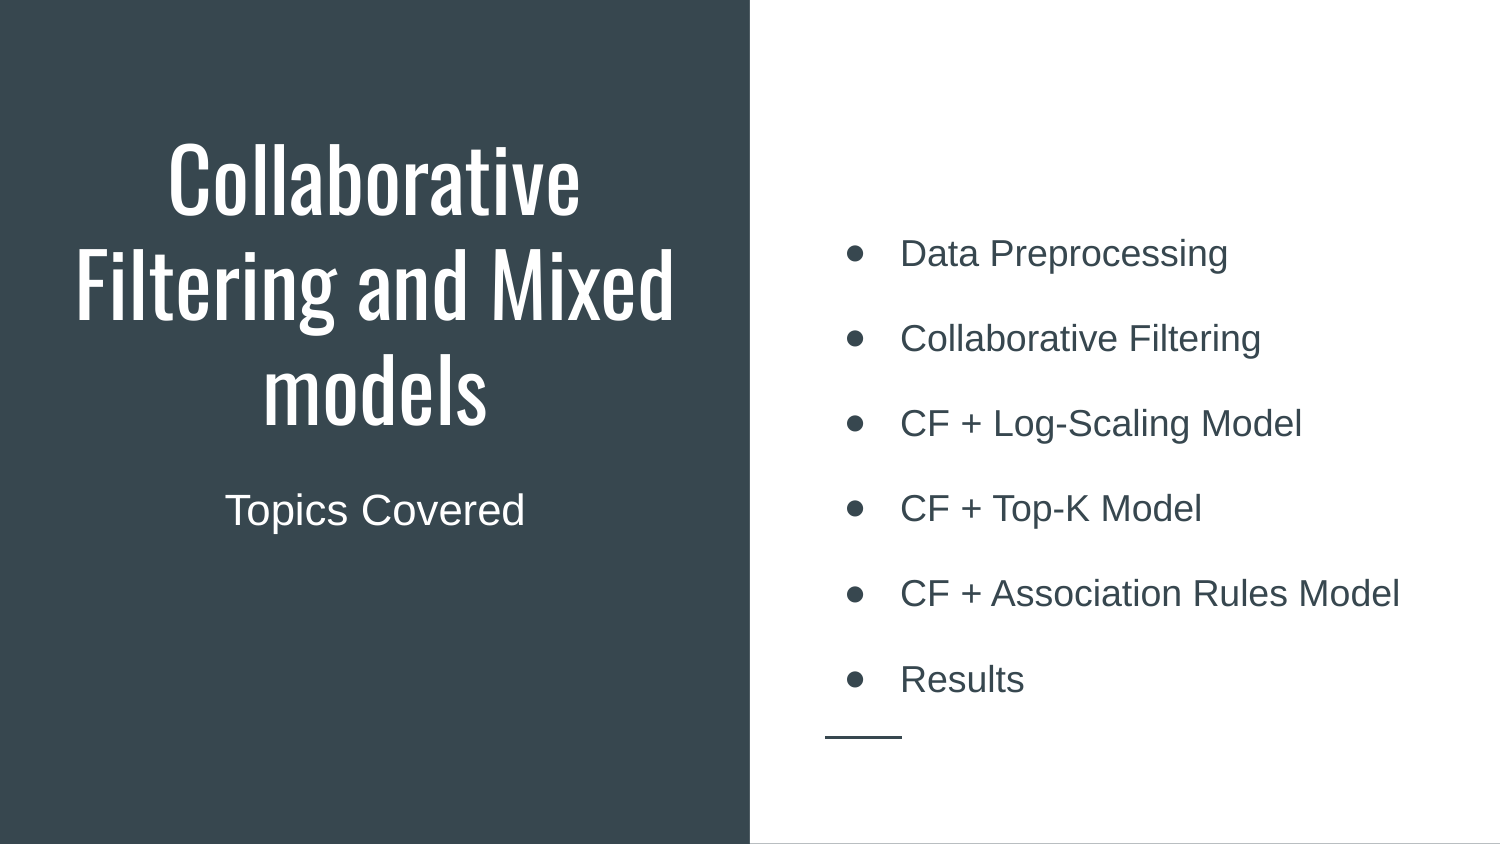

# Collaborative Filtering and Mixed models

Data Preprocessing
Collaborative Filtering
CF + Log-Scaling Model
CF + Top-K Model
CF + Association Rules Model
Results
Topics Covered